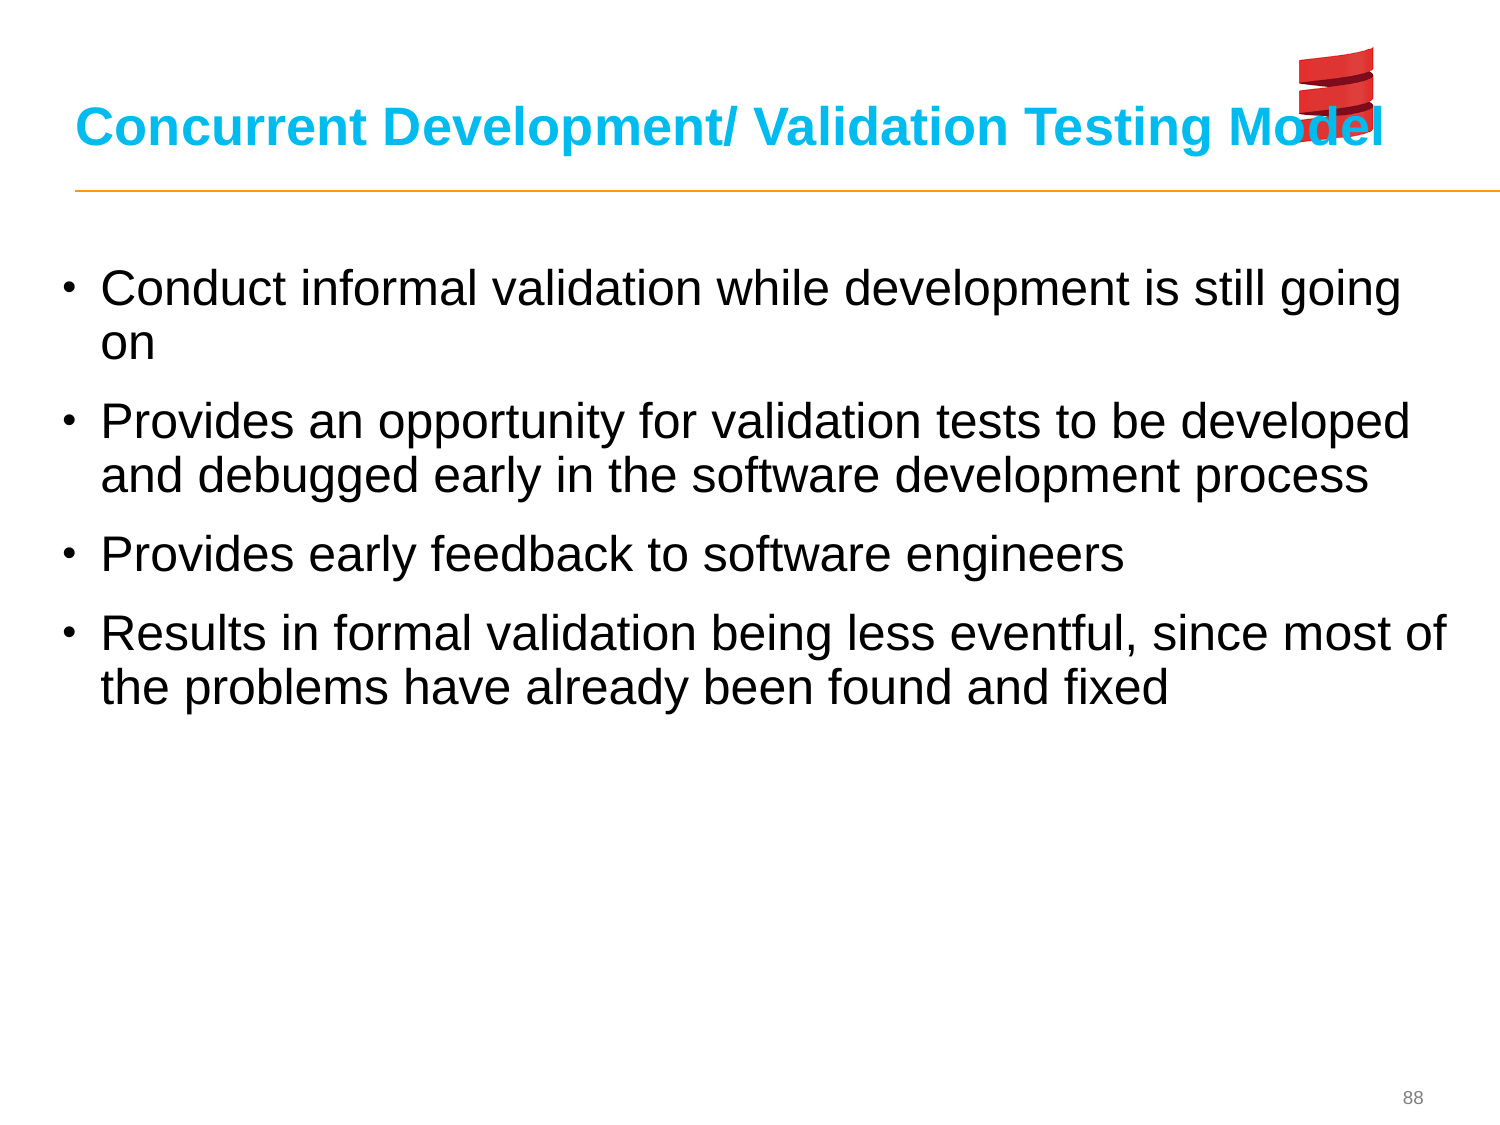

# Concurrent Development/ Validation Testing Model
Conduct informal validation while development is still going on
Provides an opportunity for validation tests to be developed and debugged early in the software development process
Provides early feedback to software engineers
Results in formal validation being less eventful, since most of the problems have already been found and fixed